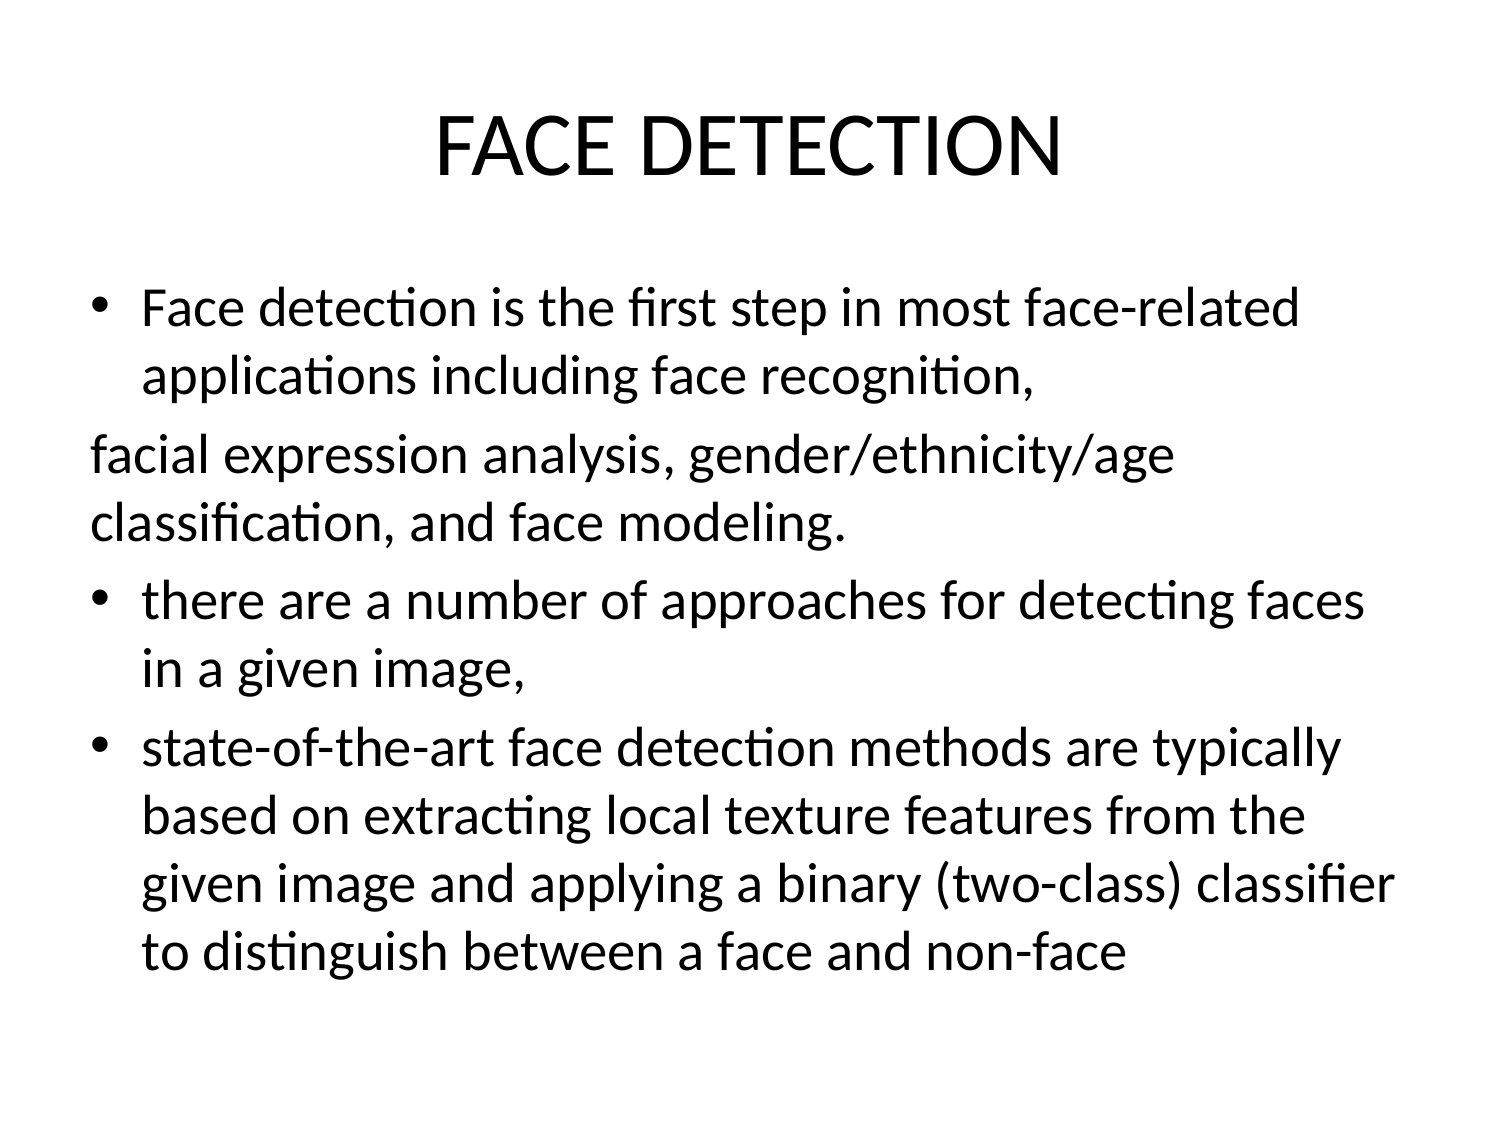

# FACE DETECTION
Face detection is the first step in most face-related applications including face recognition,
facial expression analysis, gender/ethnicity/age classification, and face modeling.
there are a number of approaches for detecting faces in a given image,
state-of-the-art face detection methods are typically based on extracting local texture features from the given image and applying a binary (two-class) classifier to distinguish between a face and non-face